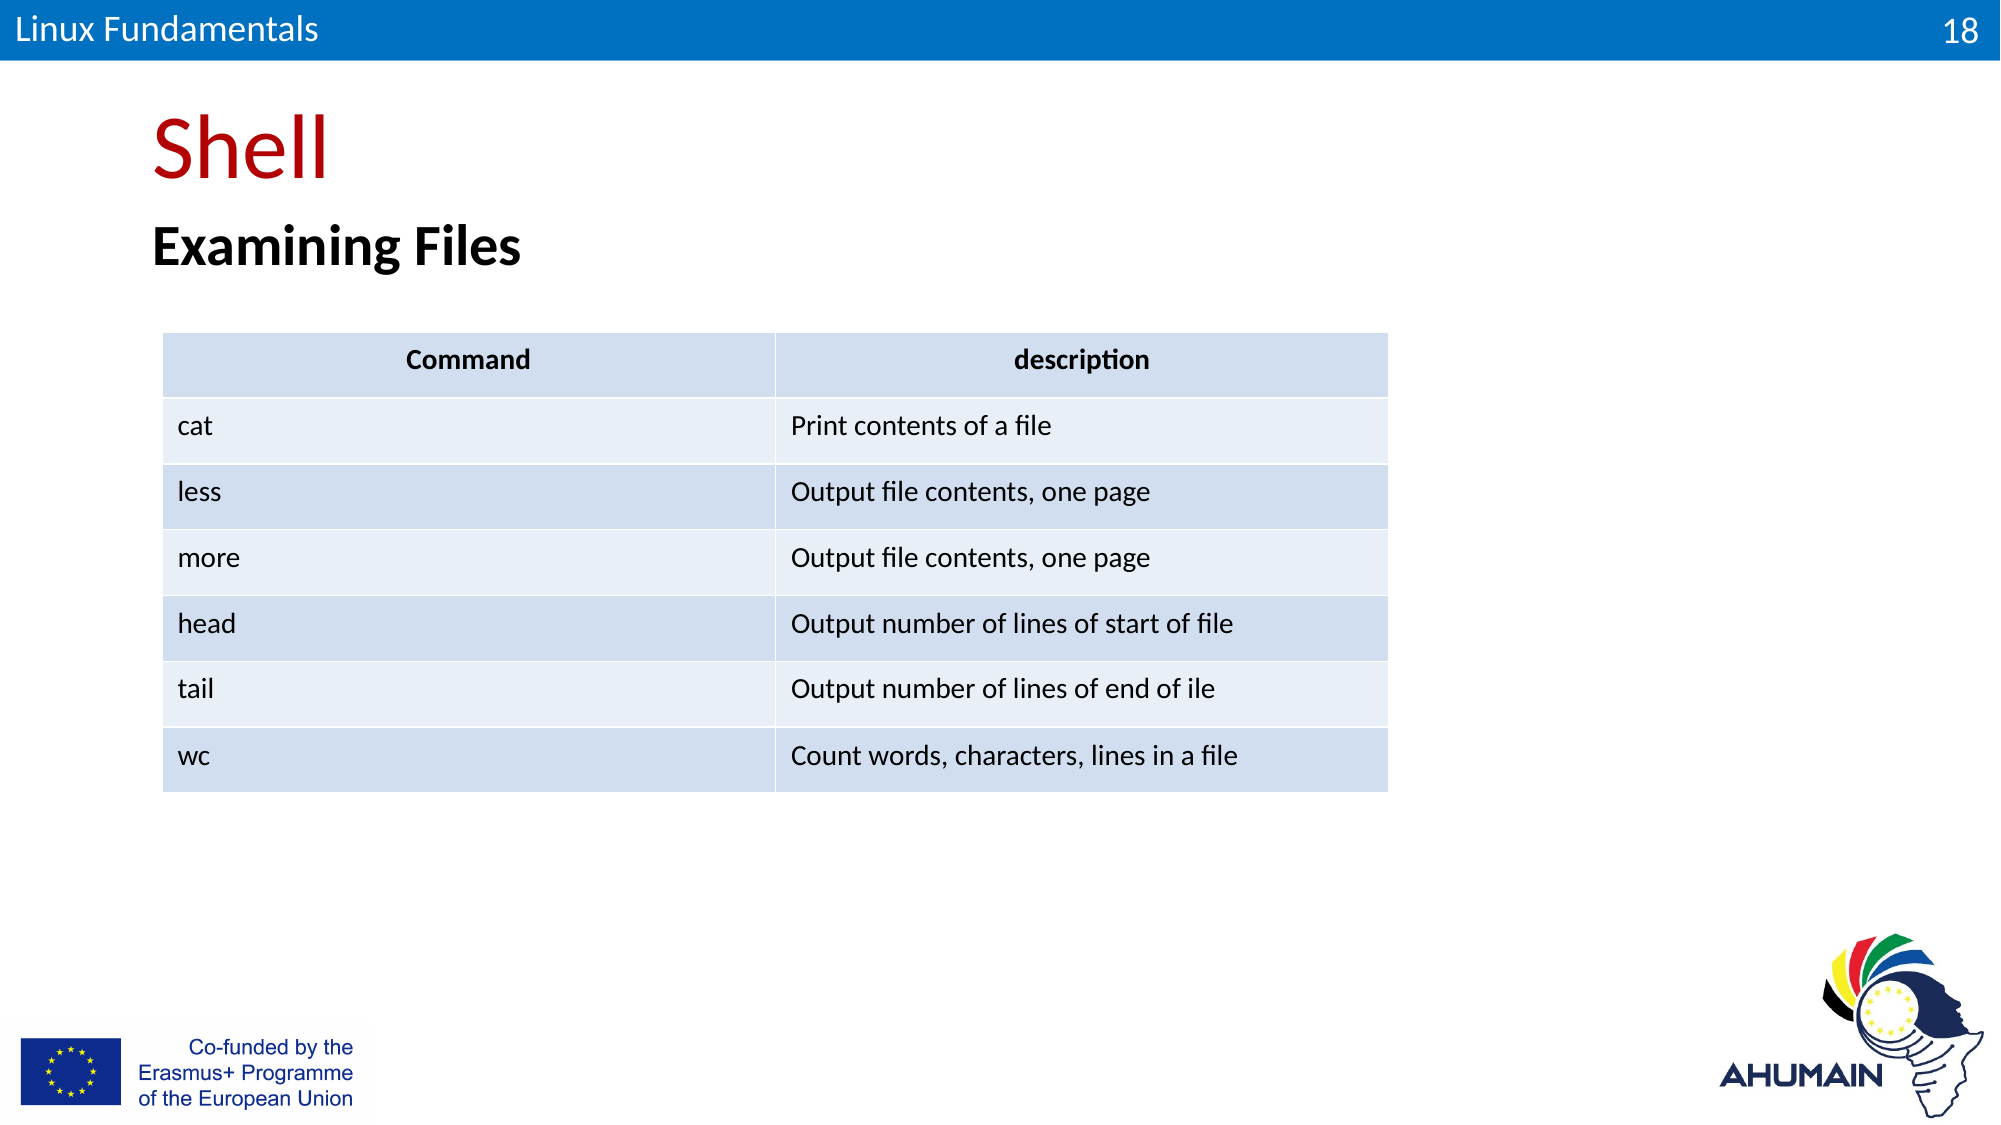

Linux Fundamentals
18
# Shell
Examining Files

| Command | description |
| --- | --- |
| cat | Print contents of a file |
| less | Output file contents, one page |
| more | Output file contents, one page |
| head | Output number of lines of start of file |
| tail | Output number of lines of end of ile |
| wc | Count words, characters, lines in a file |